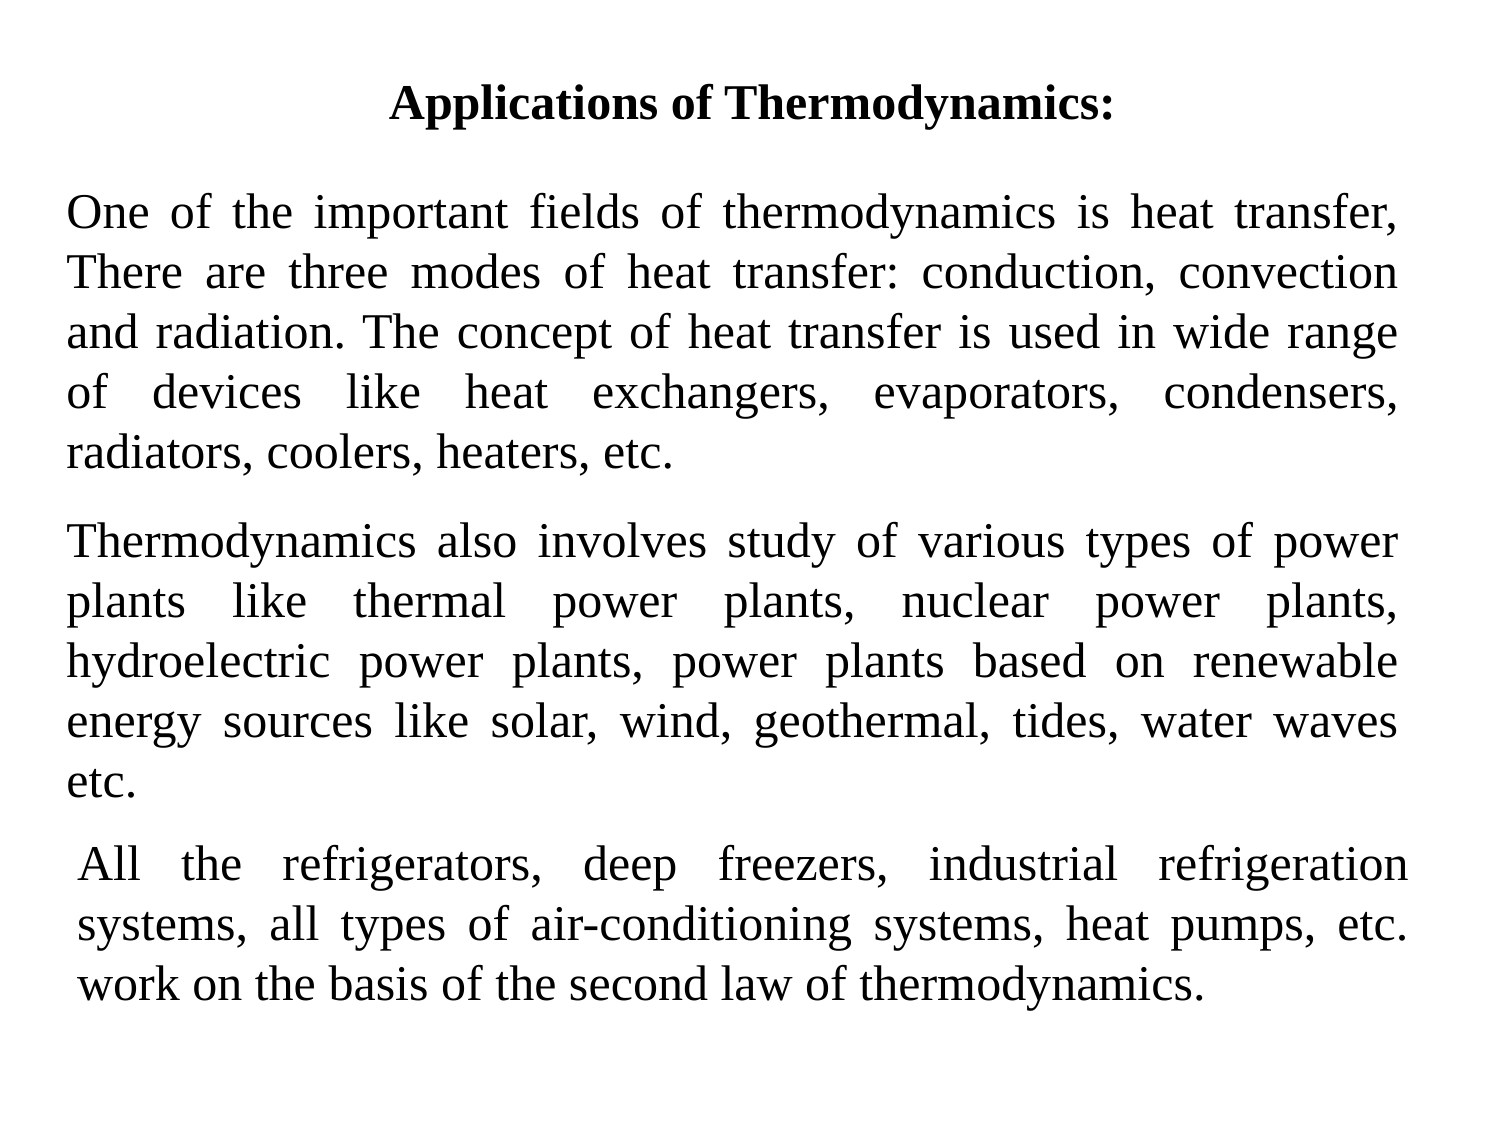

Applications of Thermodynamics:
One of the important fields of thermodynamics is heat transfer, There are three modes of heat transfer: conduction, convection and radiation. The concept of heat transfer is used in wide range of devices like heat exchangers, evaporators, condensers, radiators, coolers, heaters, etc.
Thermodynamics also involves study of various types of power plants like thermal power plants, nuclear power plants, hydroelectric power plants, power plants based on renewable energy sources like solar, wind, geothermal, tides, water waves etc.
All the refrigerators, deep freezers, industrial refrigeration systems, all types of air-conditioning systems, heat pumps, etc. work on the basis of the second law of thermodynamics.